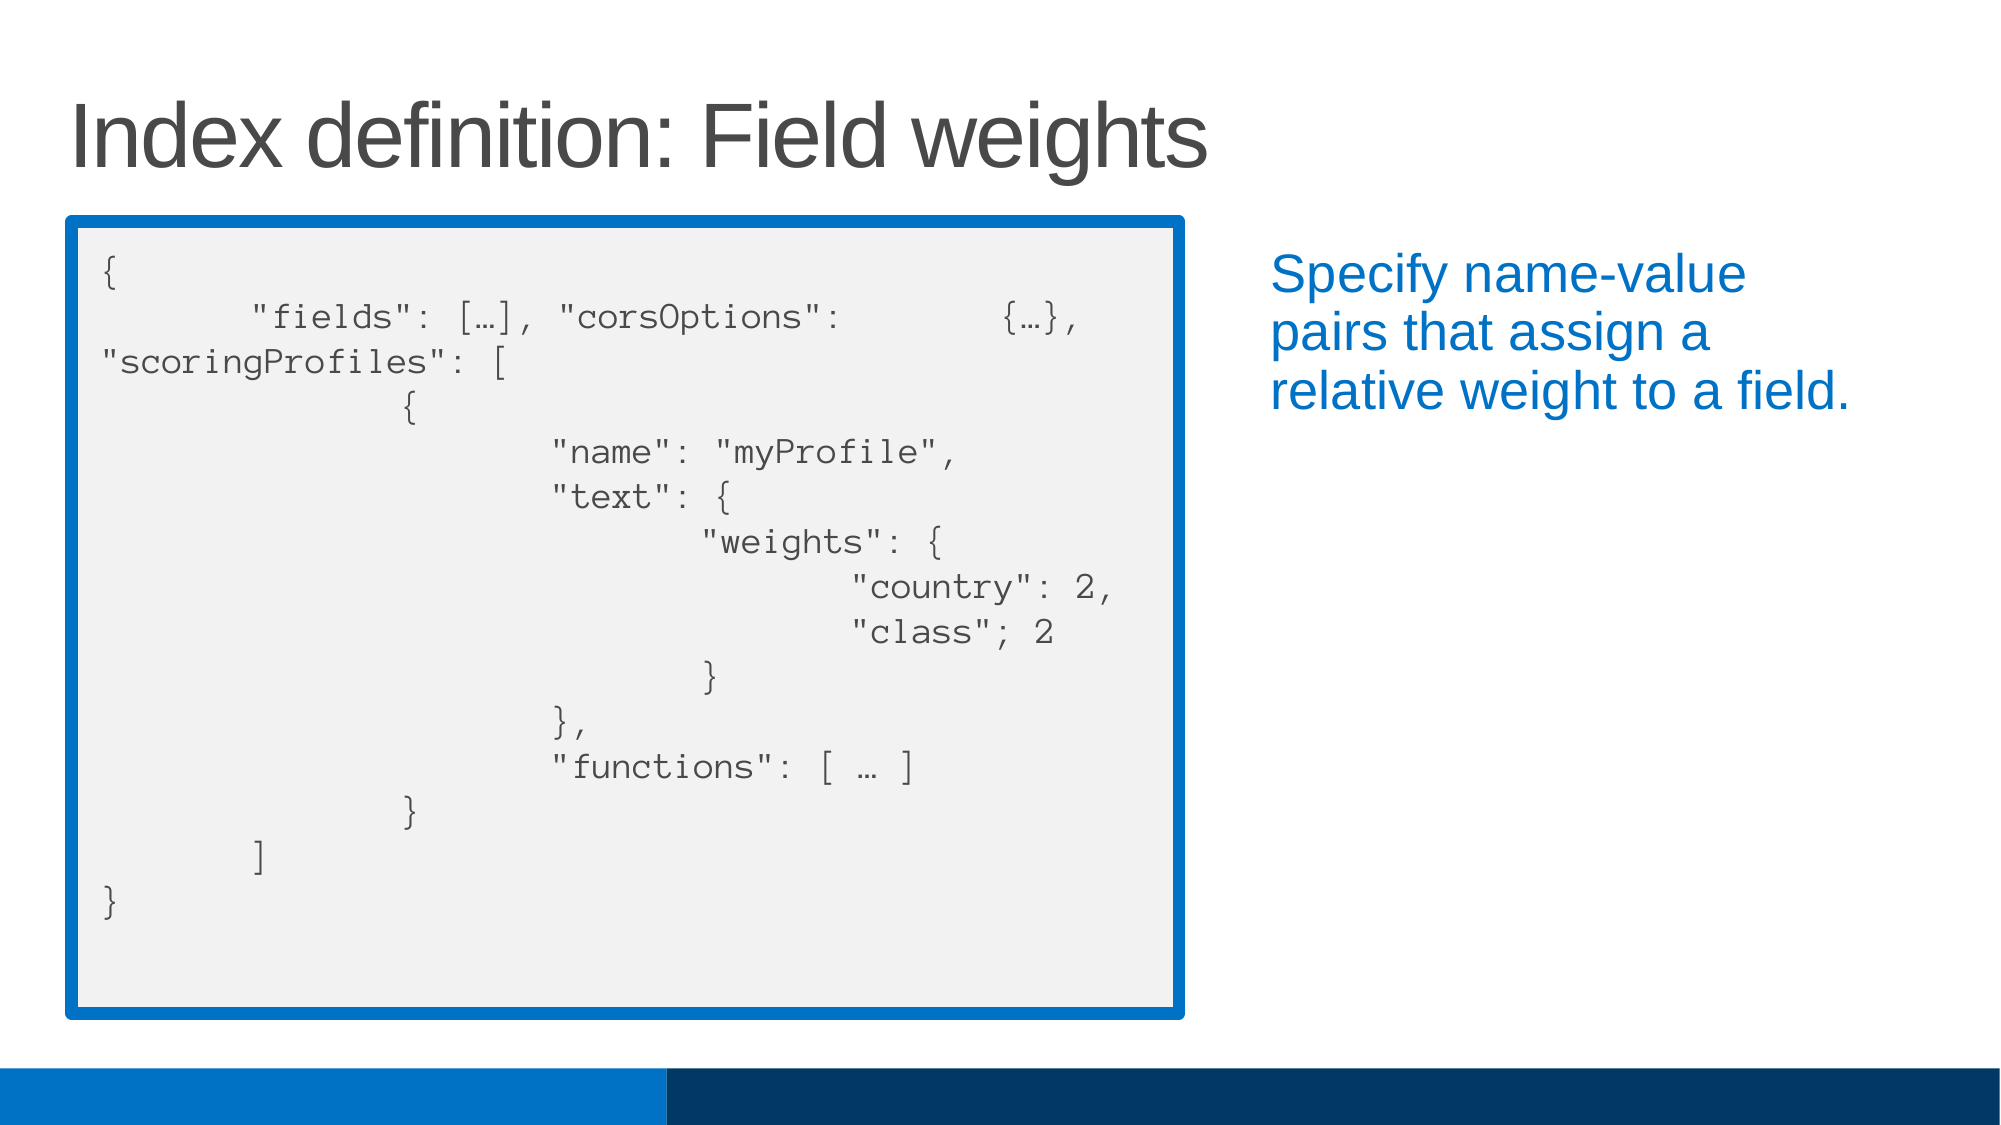

# Index definition: Field weights
{
	"fields": […], "corsOptions": 	{…}, "scoringProfiles": [
		{
			"name": "myProfile",
			"text": {
				"weights": {
					"country": 2,
					"class"; 2
				}
			},
			"functions": [ … ]
		}
	]
}
Specify name-value pairs that assign a relative weight to a field.